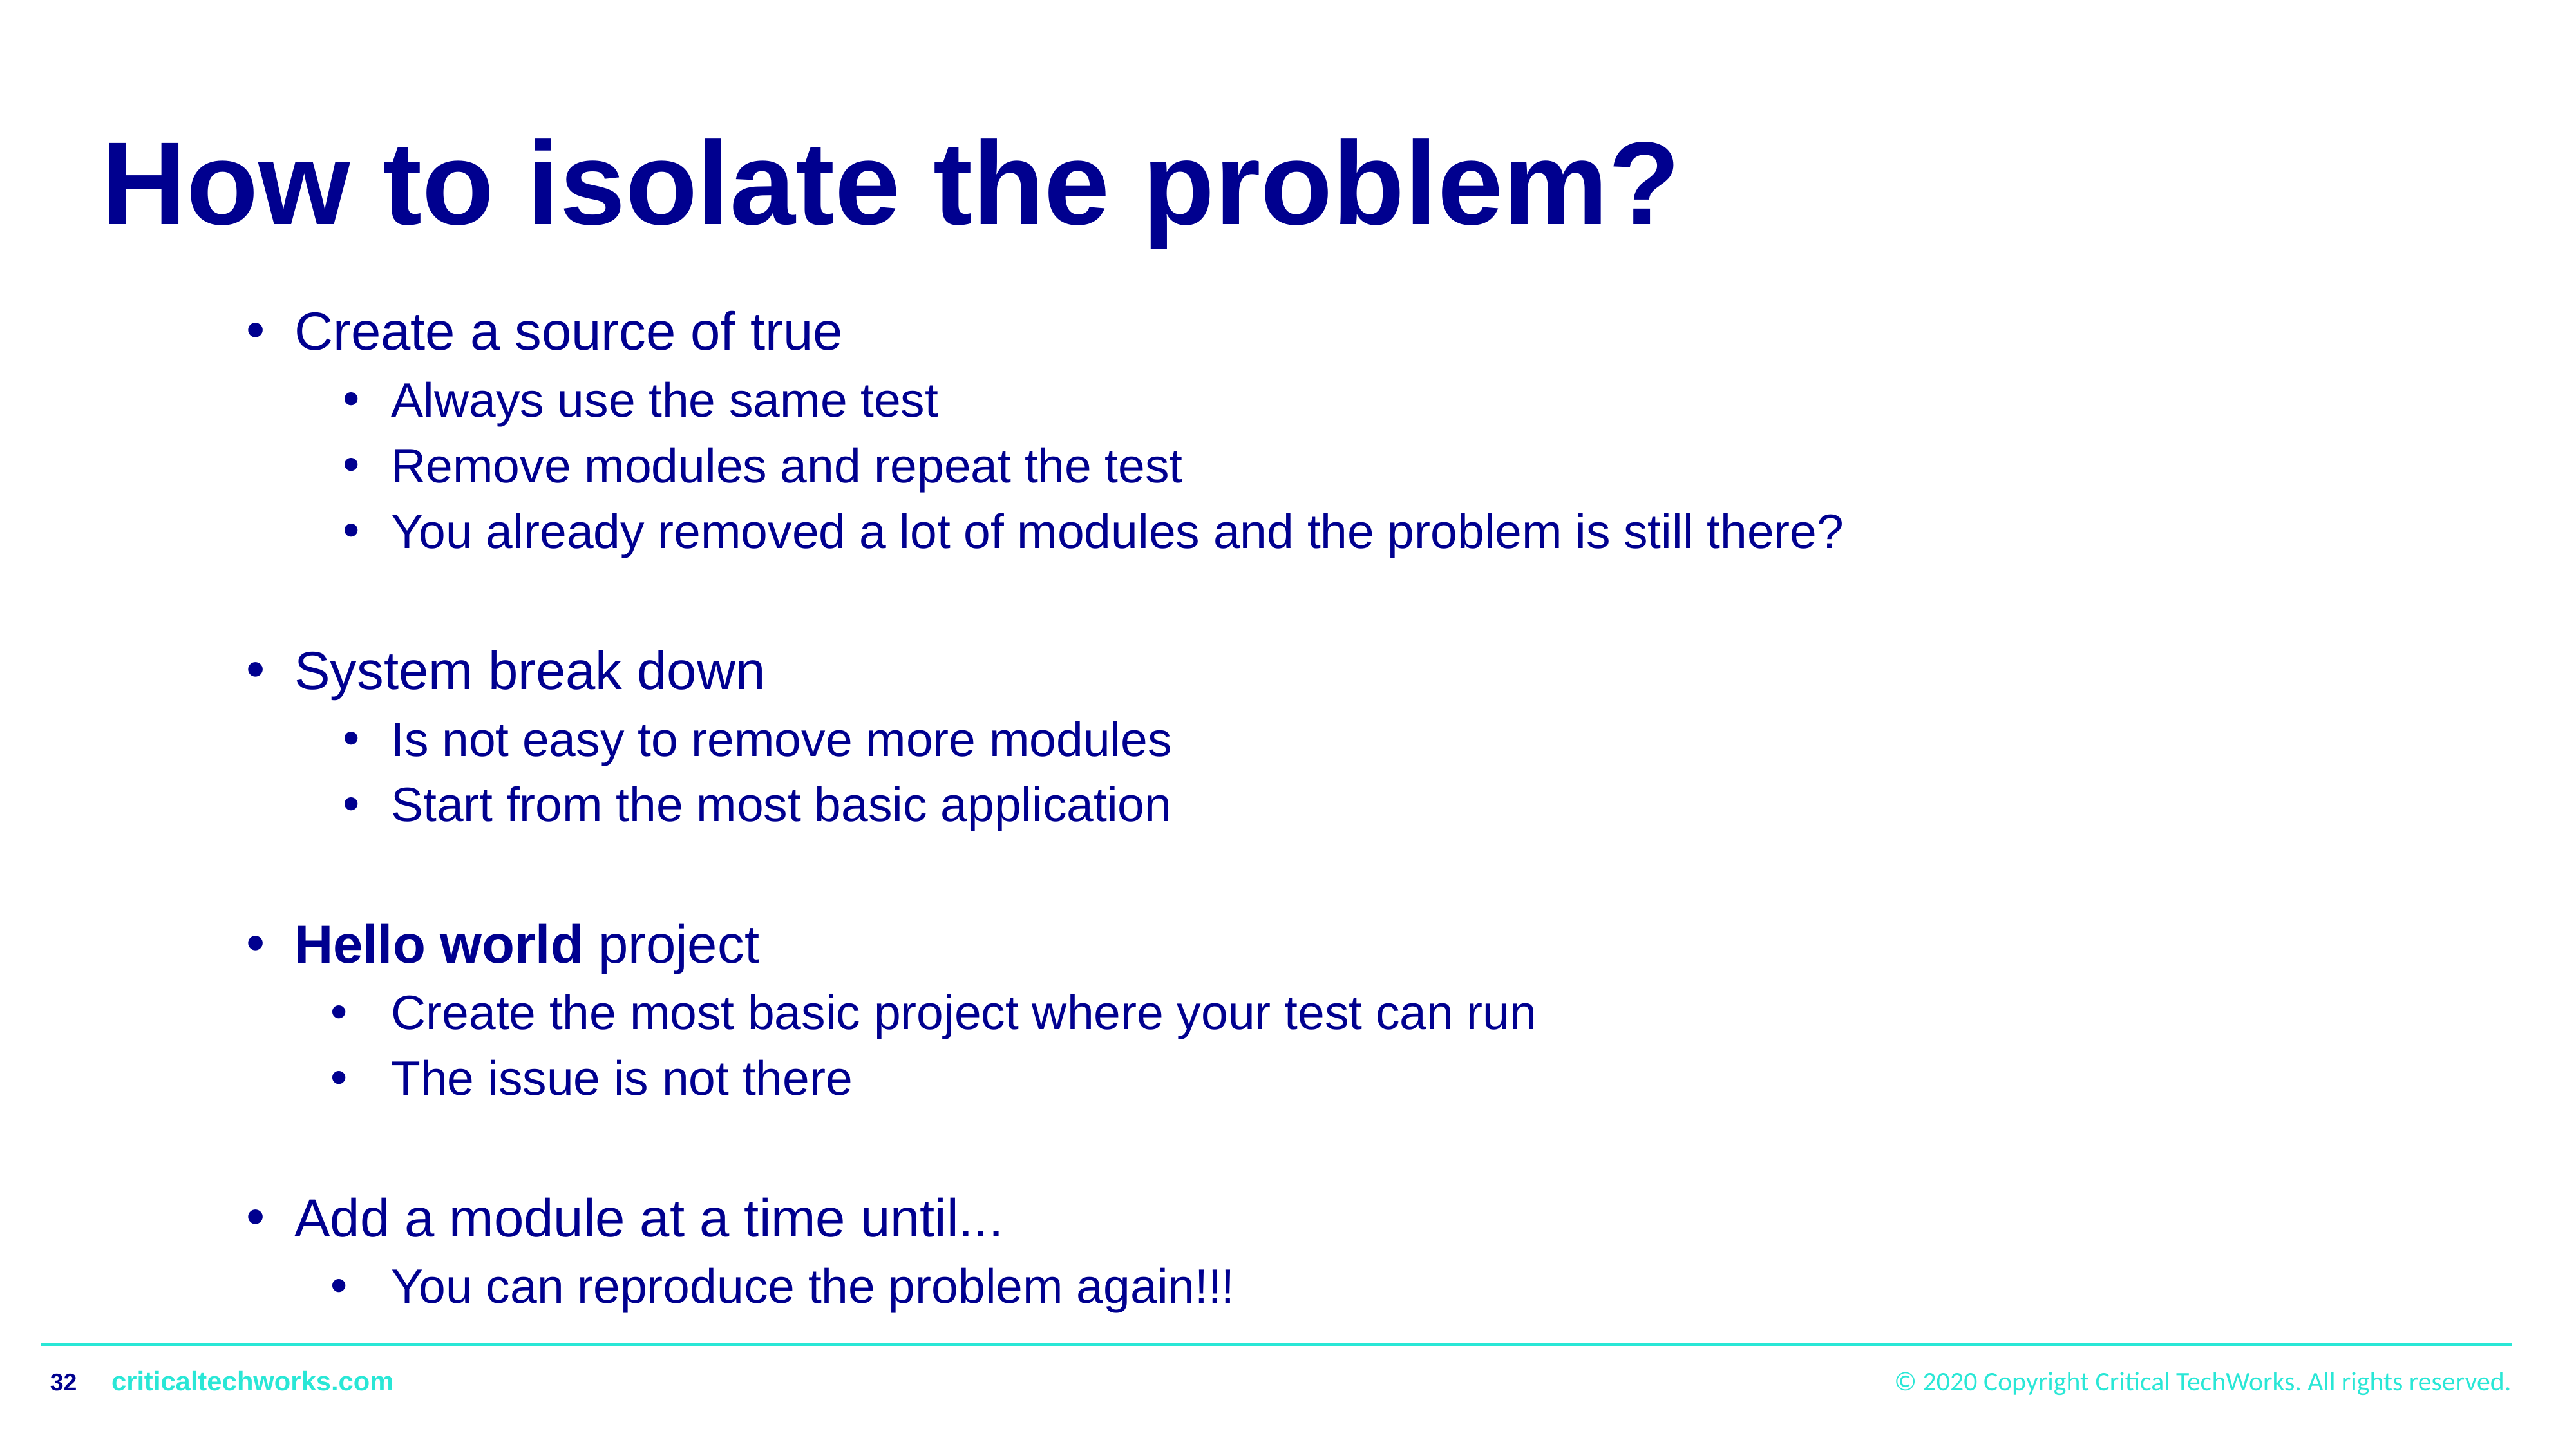

# How to isolate the problem?
Create a source of true
Always use the same test
Remove modules and repeat the test
You already removed a lot of modules and the problem is still there?

System break down
Is not easy to remove more modules
Start from the most basic application

Hello world project
Create the most basic project where your test can run
The issue is not there

Add a module at a time until...
You can reproduce the problem again!!!